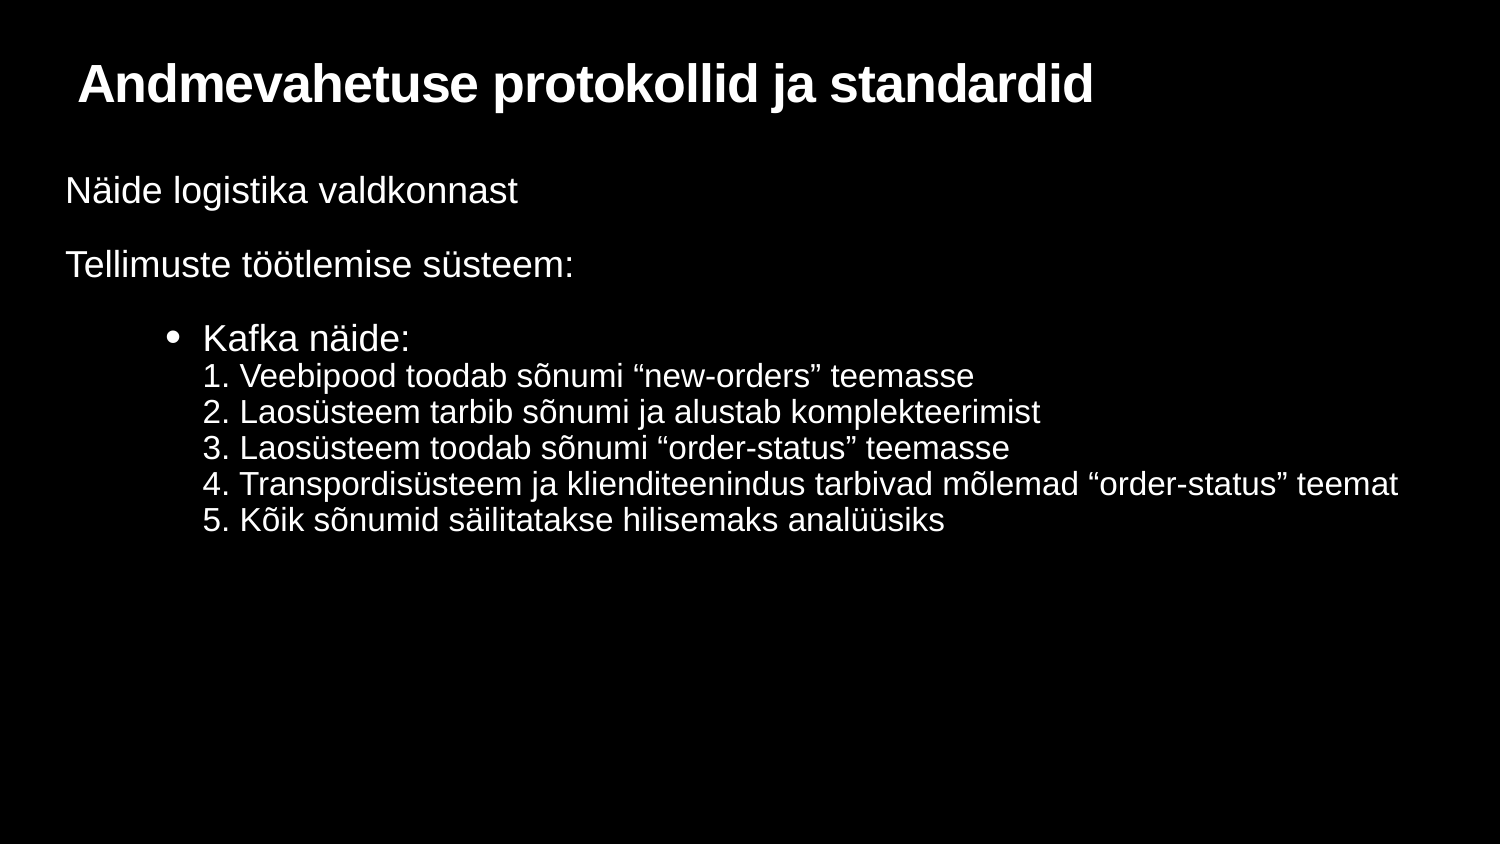

# Andmevahetuse protokollid ja standardid
Näide logistika valdkonnast
Tellimuste töötlemise süsteem:
Kafka näide:
1. Veebipood toodab sõnumi “new-orders” teemasse
2. Laosüsteem tarbib sõnumi ja alustab komplekteerimist
3. Laosüsteem toodab sõnumi “order-status” teemasse
4. Transpordisüsteem ja klienditeenindus tarbivad mõlemad “order-status” teemat
5. Kõik sõnumid säilitatakse hilisemaks analüüsiks